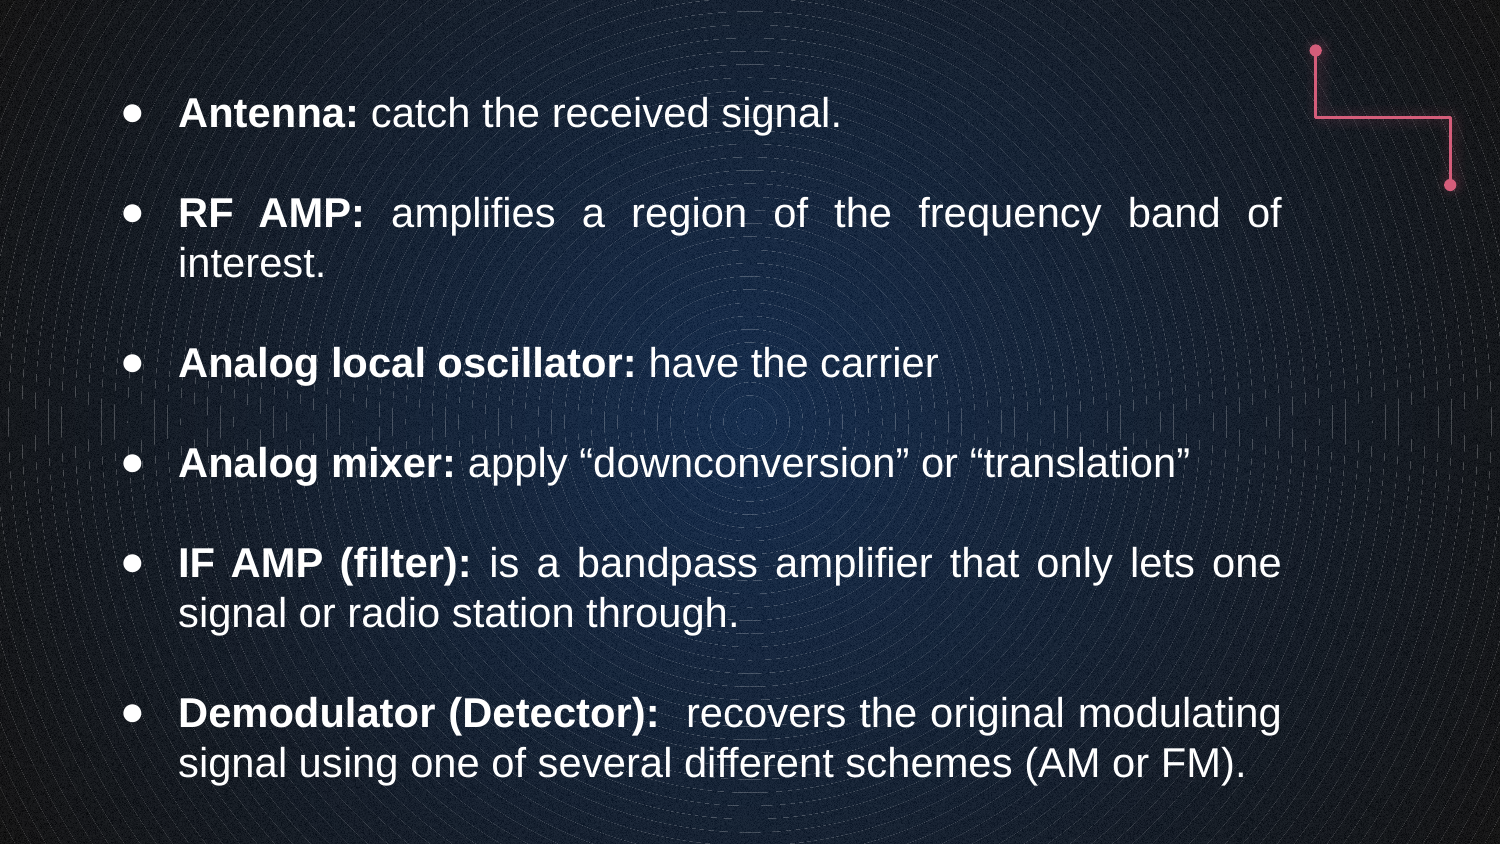

Antenna: catch the received signal.

RF AMP: amplifies a region of the frequency band of interest.

Analog local oscillator: have the carrier

Analog mixer: apply “downconversion” or “translation”

IF AMP (filter): is a bandpass amplifier that only lets one signal or radio station through.

Demodulator (Detector):  recovers the original modulating signal using one of several different schemes (AM or FM).